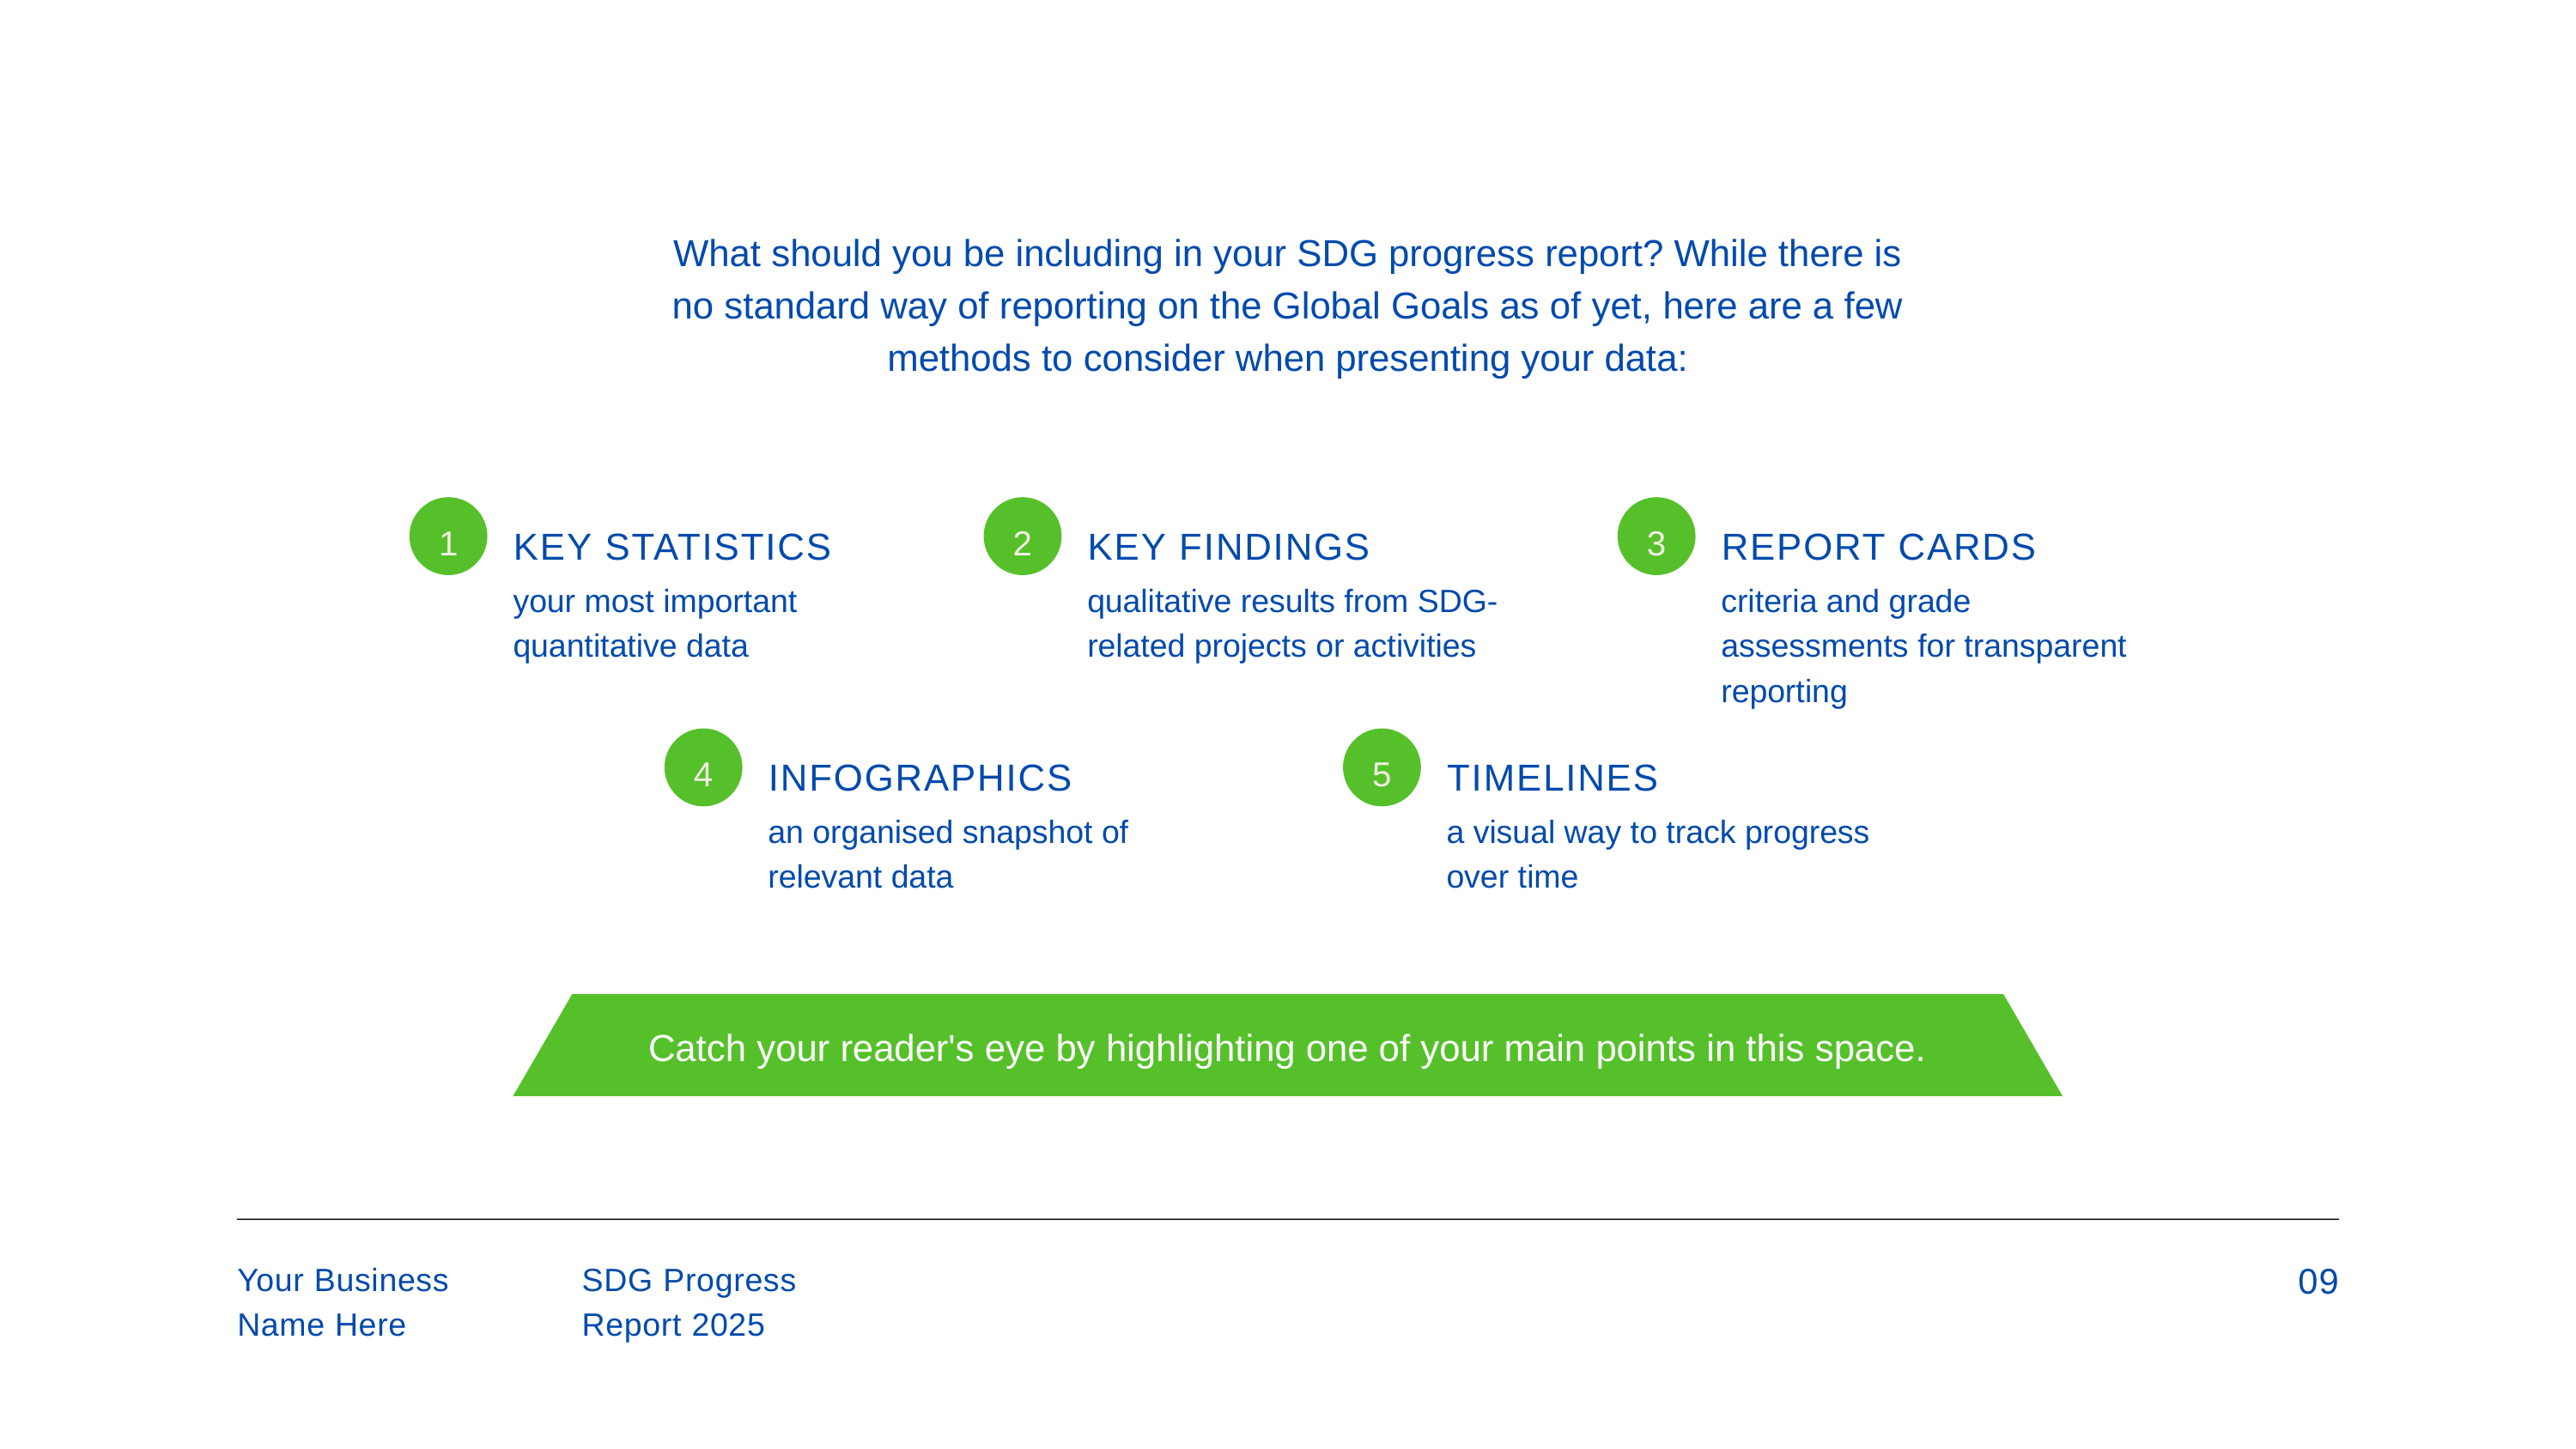

What should you be including in your SDG progress report? While there is no standard way of reporting on the Global Goals as of yet, here are a few methods to consider when presenting your data:

1

2

3
KEY STATISTICS
your most important quantitative data
KEY FINDINGS
qualitative results from SDG-related projects or activities
REPORT CARDS
criteria and grade assessments for transparent reporting

4

5
INFOGRAPHICS
an organised snapshot of relevant data
TIMELINES
a visual way to track progress over time

Catch your reader's eye by highlighting one of your main points in this space.

09
Your Business
Name Here
SDG Progress
Report 2025